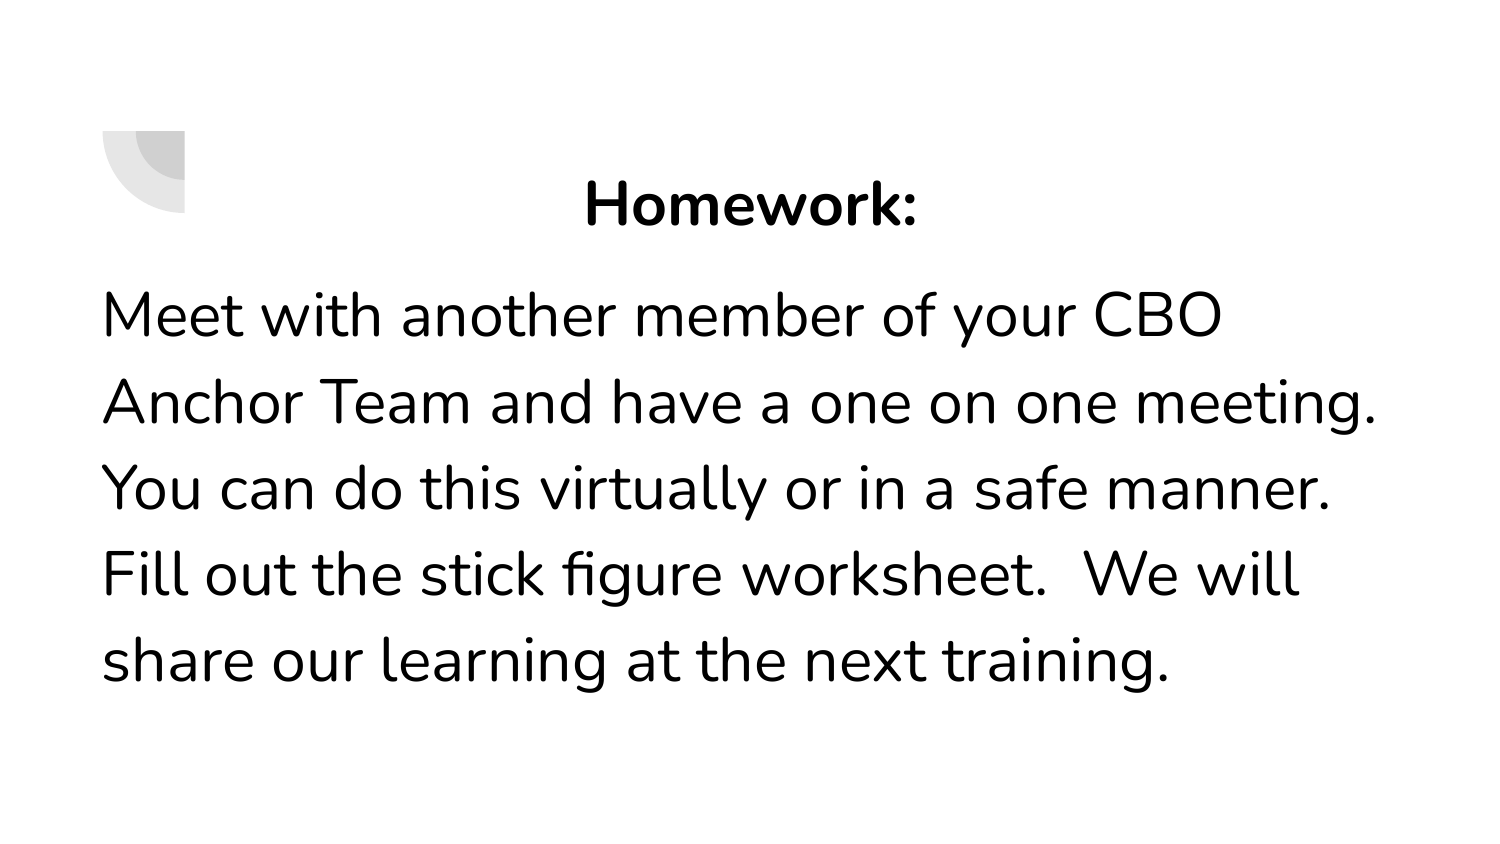

Homework:
Meet with another member of your CBO Anchor Team and have a one on one meeting. You can do this virtually or in a safe manner.  Fill out the stick figure worksheet.  We will share our learning at the next training.